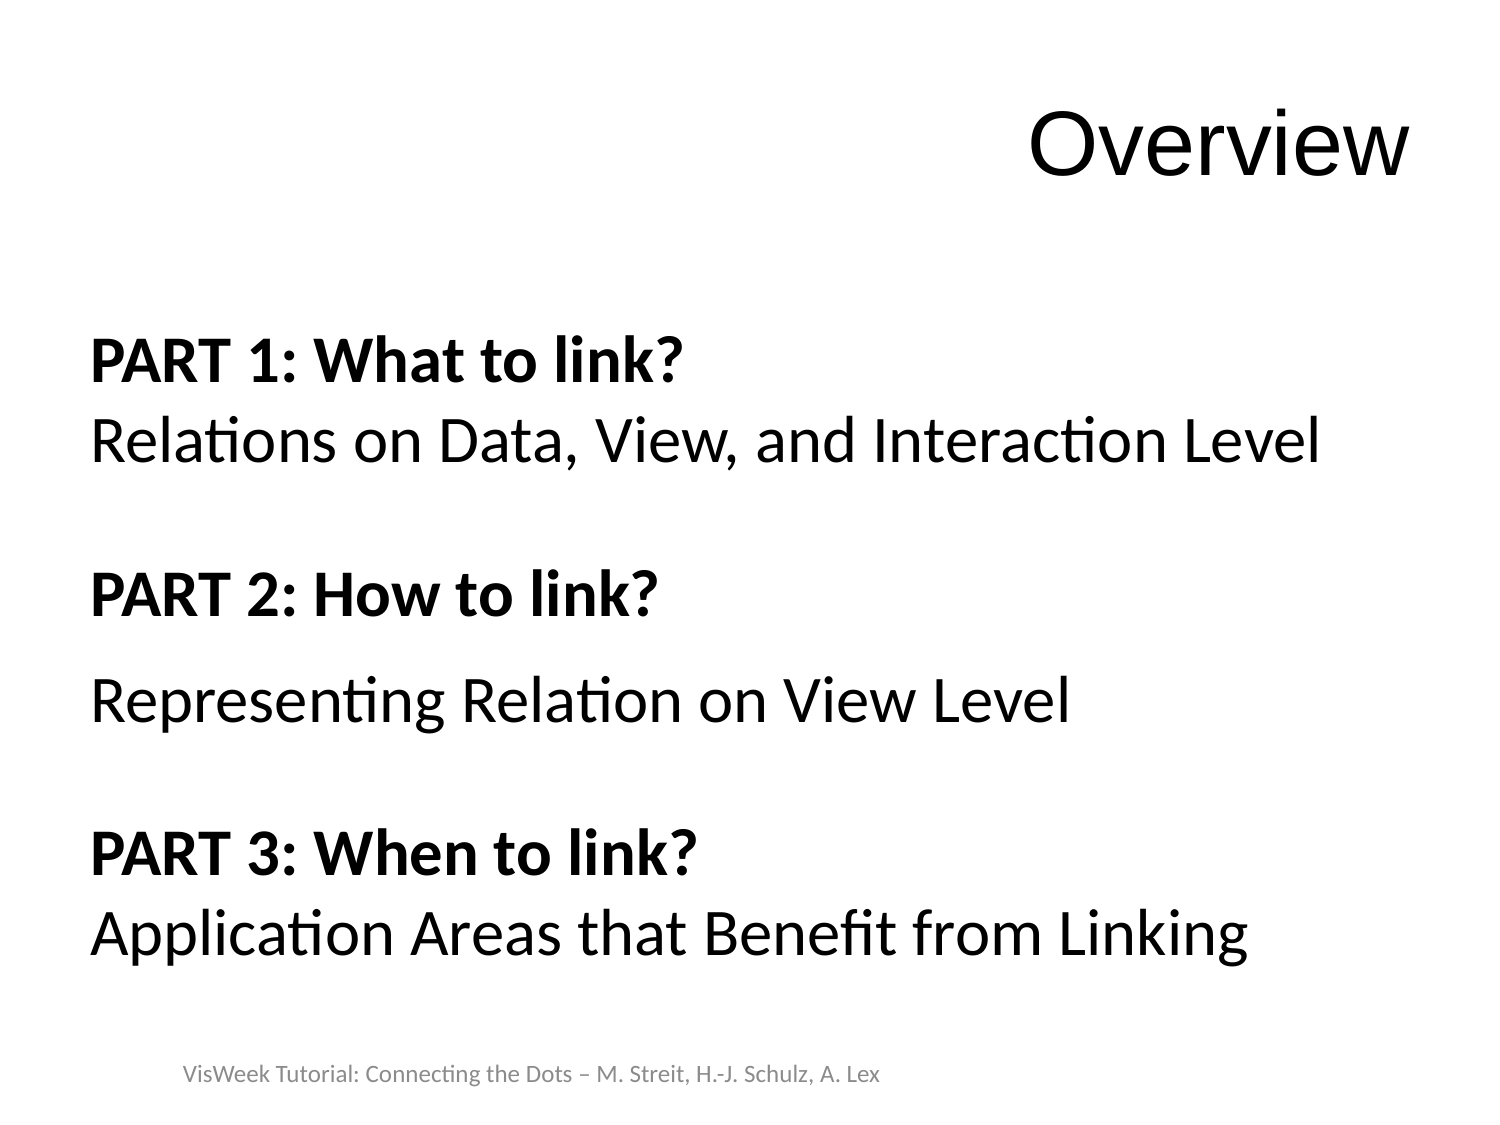

# Overview

PART 1: What to link?
Relations on Data, View, and Interaction Level

PART 2: How to link?
Representing Relation on View Level

PART 3: When to link?
Application Areas that Benefit from Linking
VisWeek Tutorial: Connecting the Dots – M. Streit, H.-J. Schulz, A. Lex